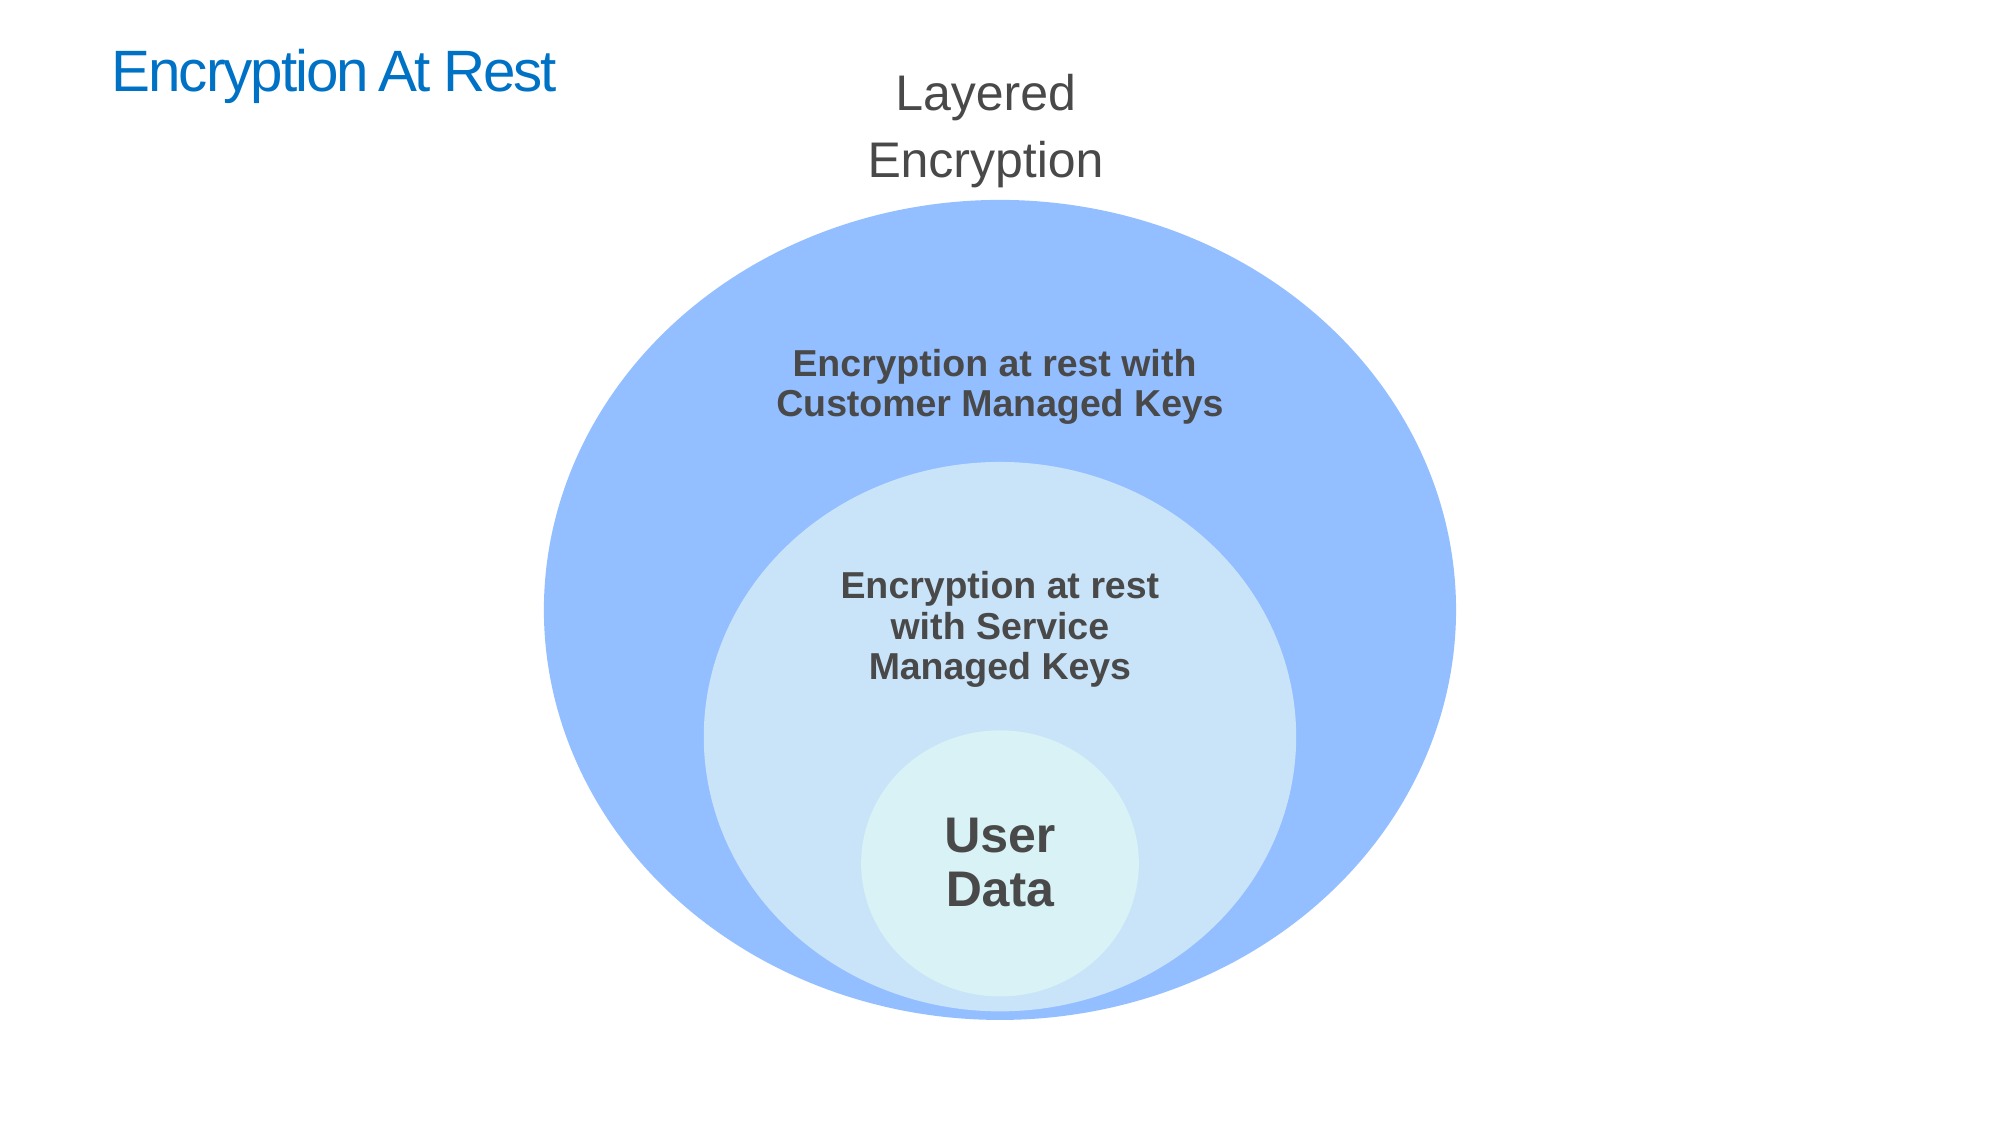

Encryption At Rest
Layered
Encryption
Encryption at rest with
Customer Managed Keys
Encryption at rest with Service Managed Keys
User
Data